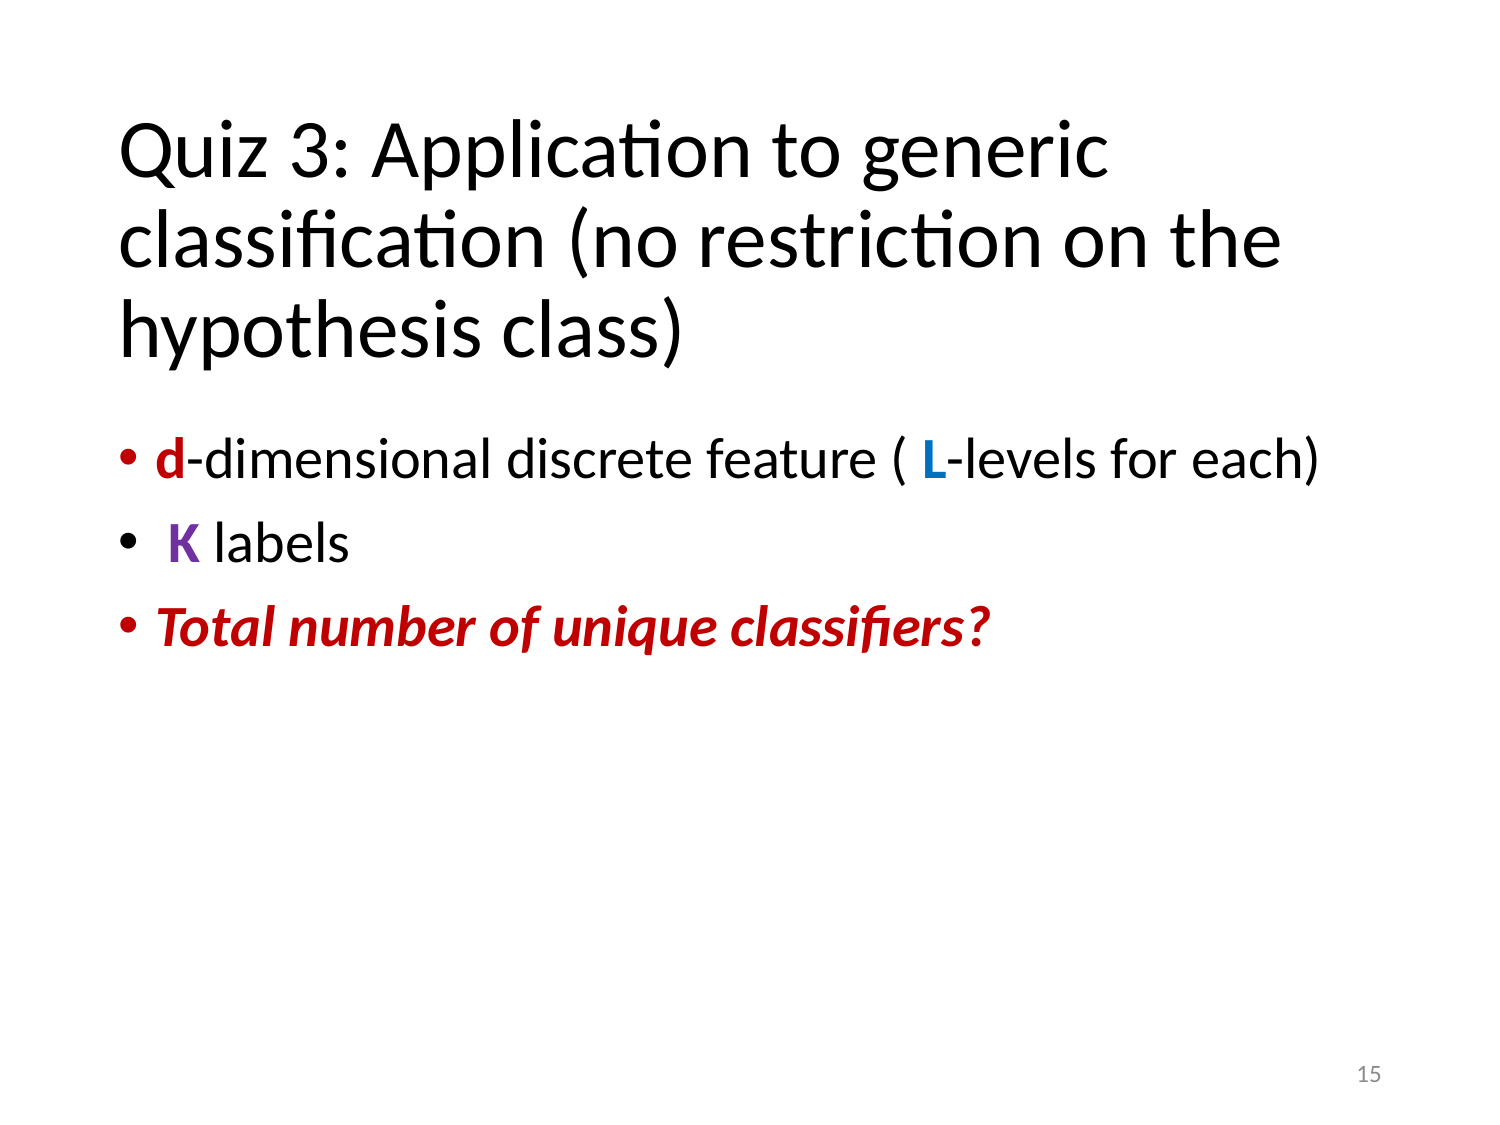

# Quiz 3: Application to generic classification (no restriction on the hypothesis class)
d-dimensional discrete feature ( L-levels for each)
 K labels
Total number of unique classifiers?

15